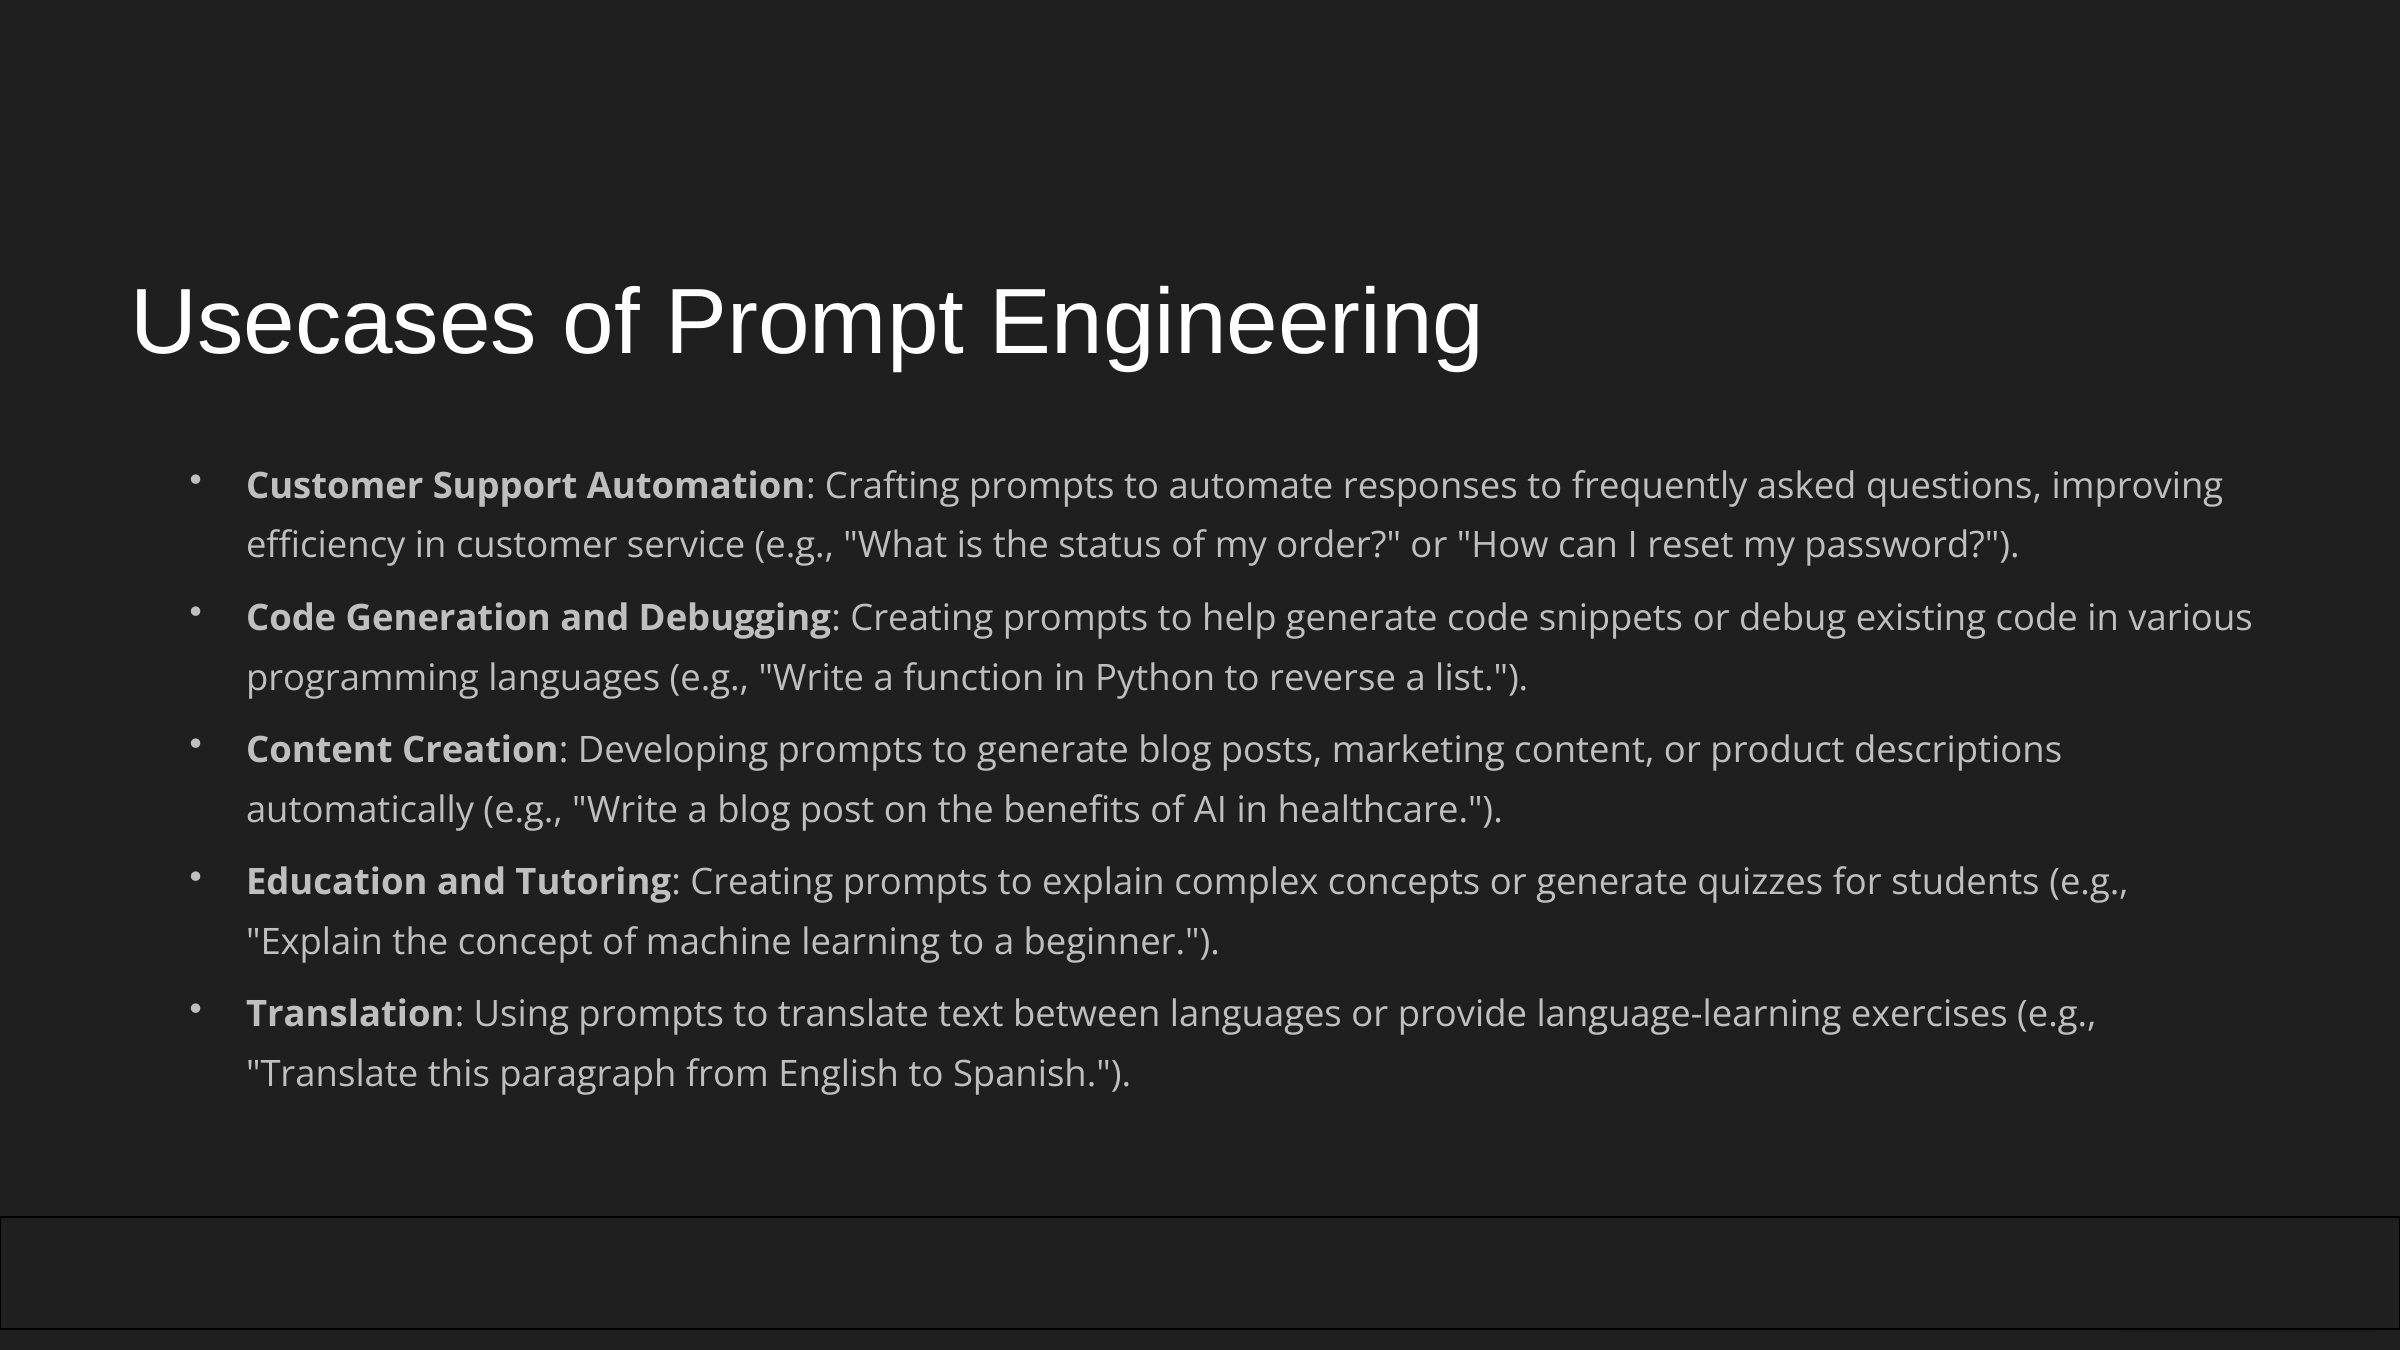

Usecases of Prompt Engineering
Customer Support Automation: Crafting prompts to automate responses to frequently asked questions, improving efficiency in customer service (e.g., "What is the status of my order?" or "How can I reset my password?").
Code Generation and Debugging: Creating prompts to help generate code snippets or debug existing code in various programming languages (e.g., "Write a function in Python to reverse a list.").
Content Creation: Developing prompts to generate blog posts, marketing content, or product descriptions automatically (e.g., "Write a blog post on the benefits of AI in healthcare.").
Education and Tutoring: Creating prompts to explain complex concepts or generate quizzes for students (e.g., "Explain the concept of machine learning to a beginner.").
Translation: Using prompts to translate text between languages or provide language-learning exercises (e.g., "Translate this paragraph from English to Spanish.").